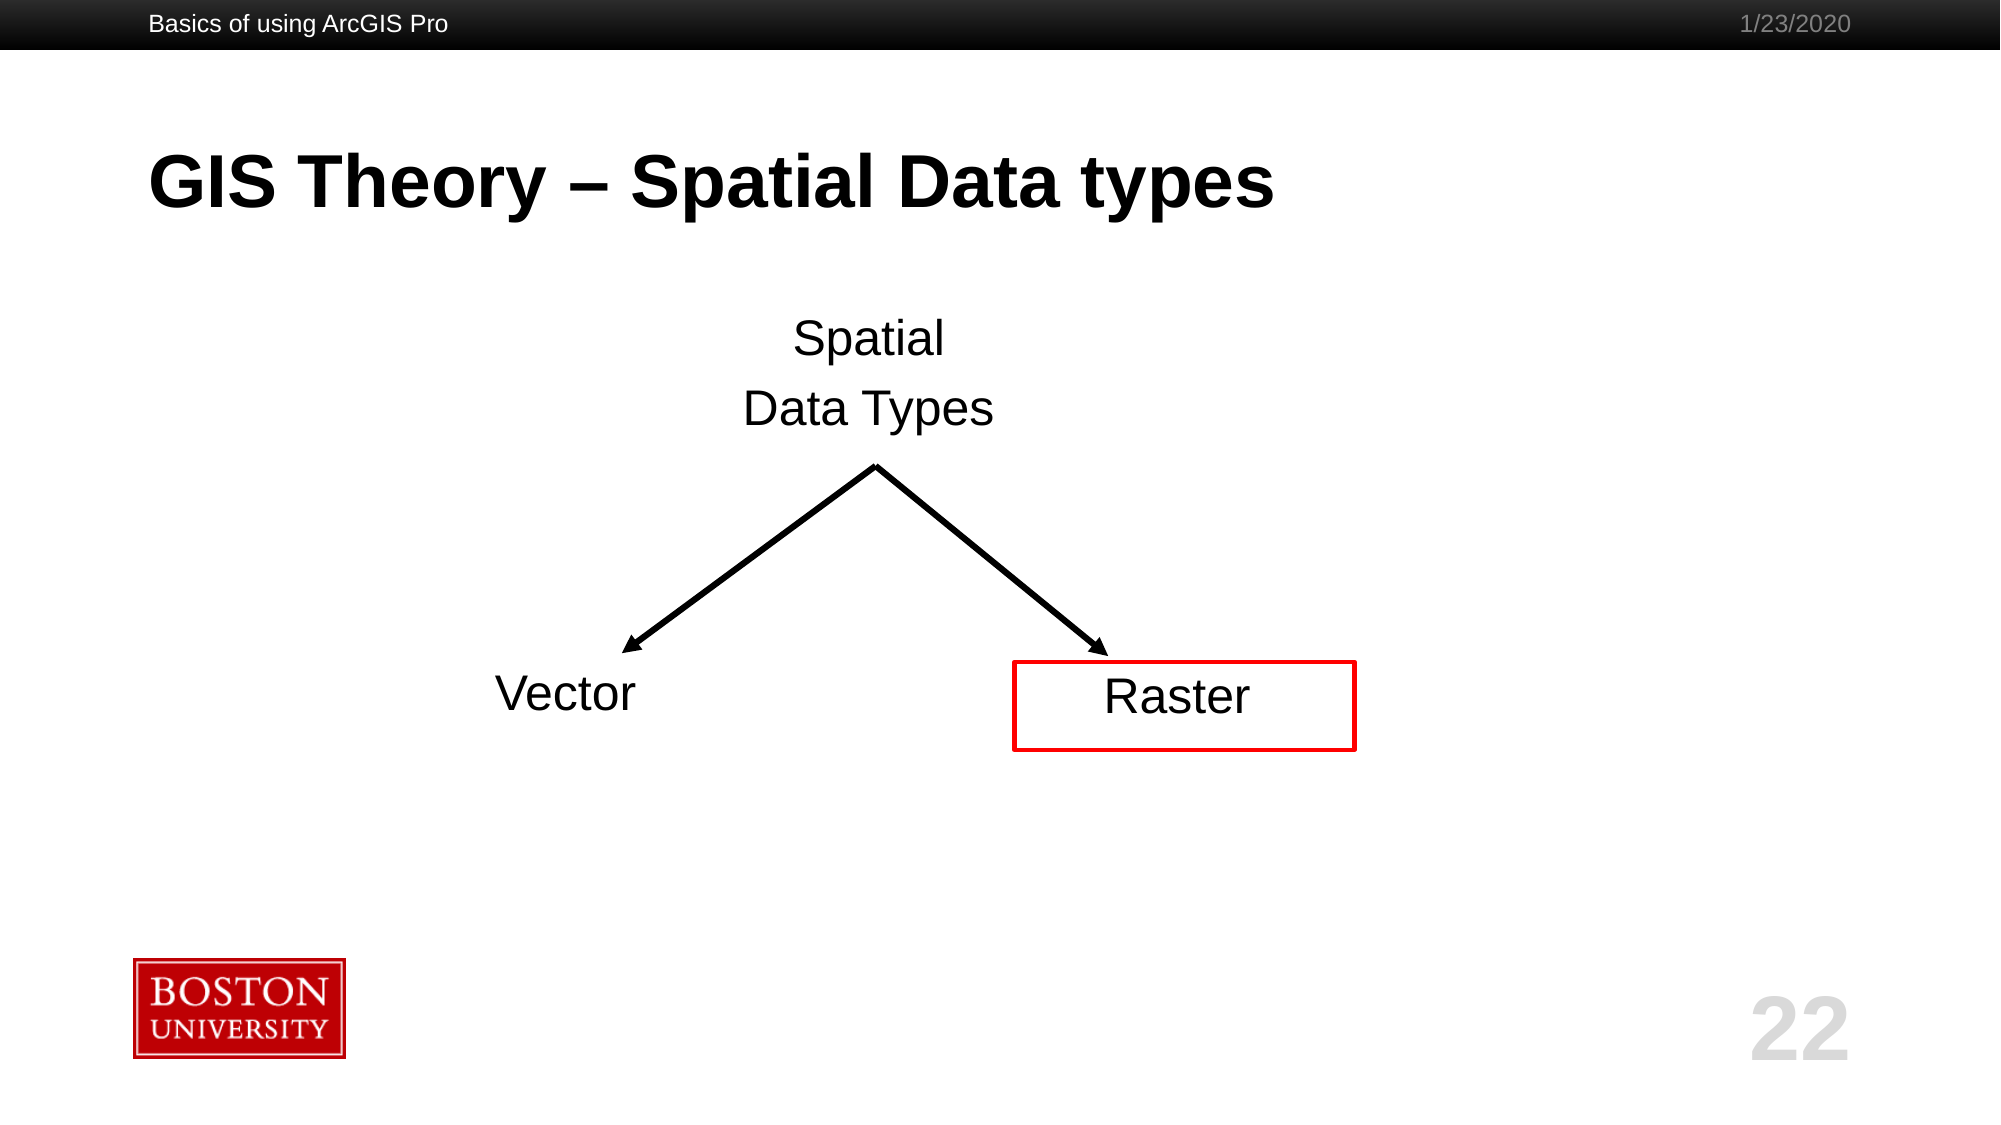

Basics of using ArcGIS Pro
1/23/2020
# GIS Theory – Spatial Data types
Spatial
Data Types
Vector
Raster

22